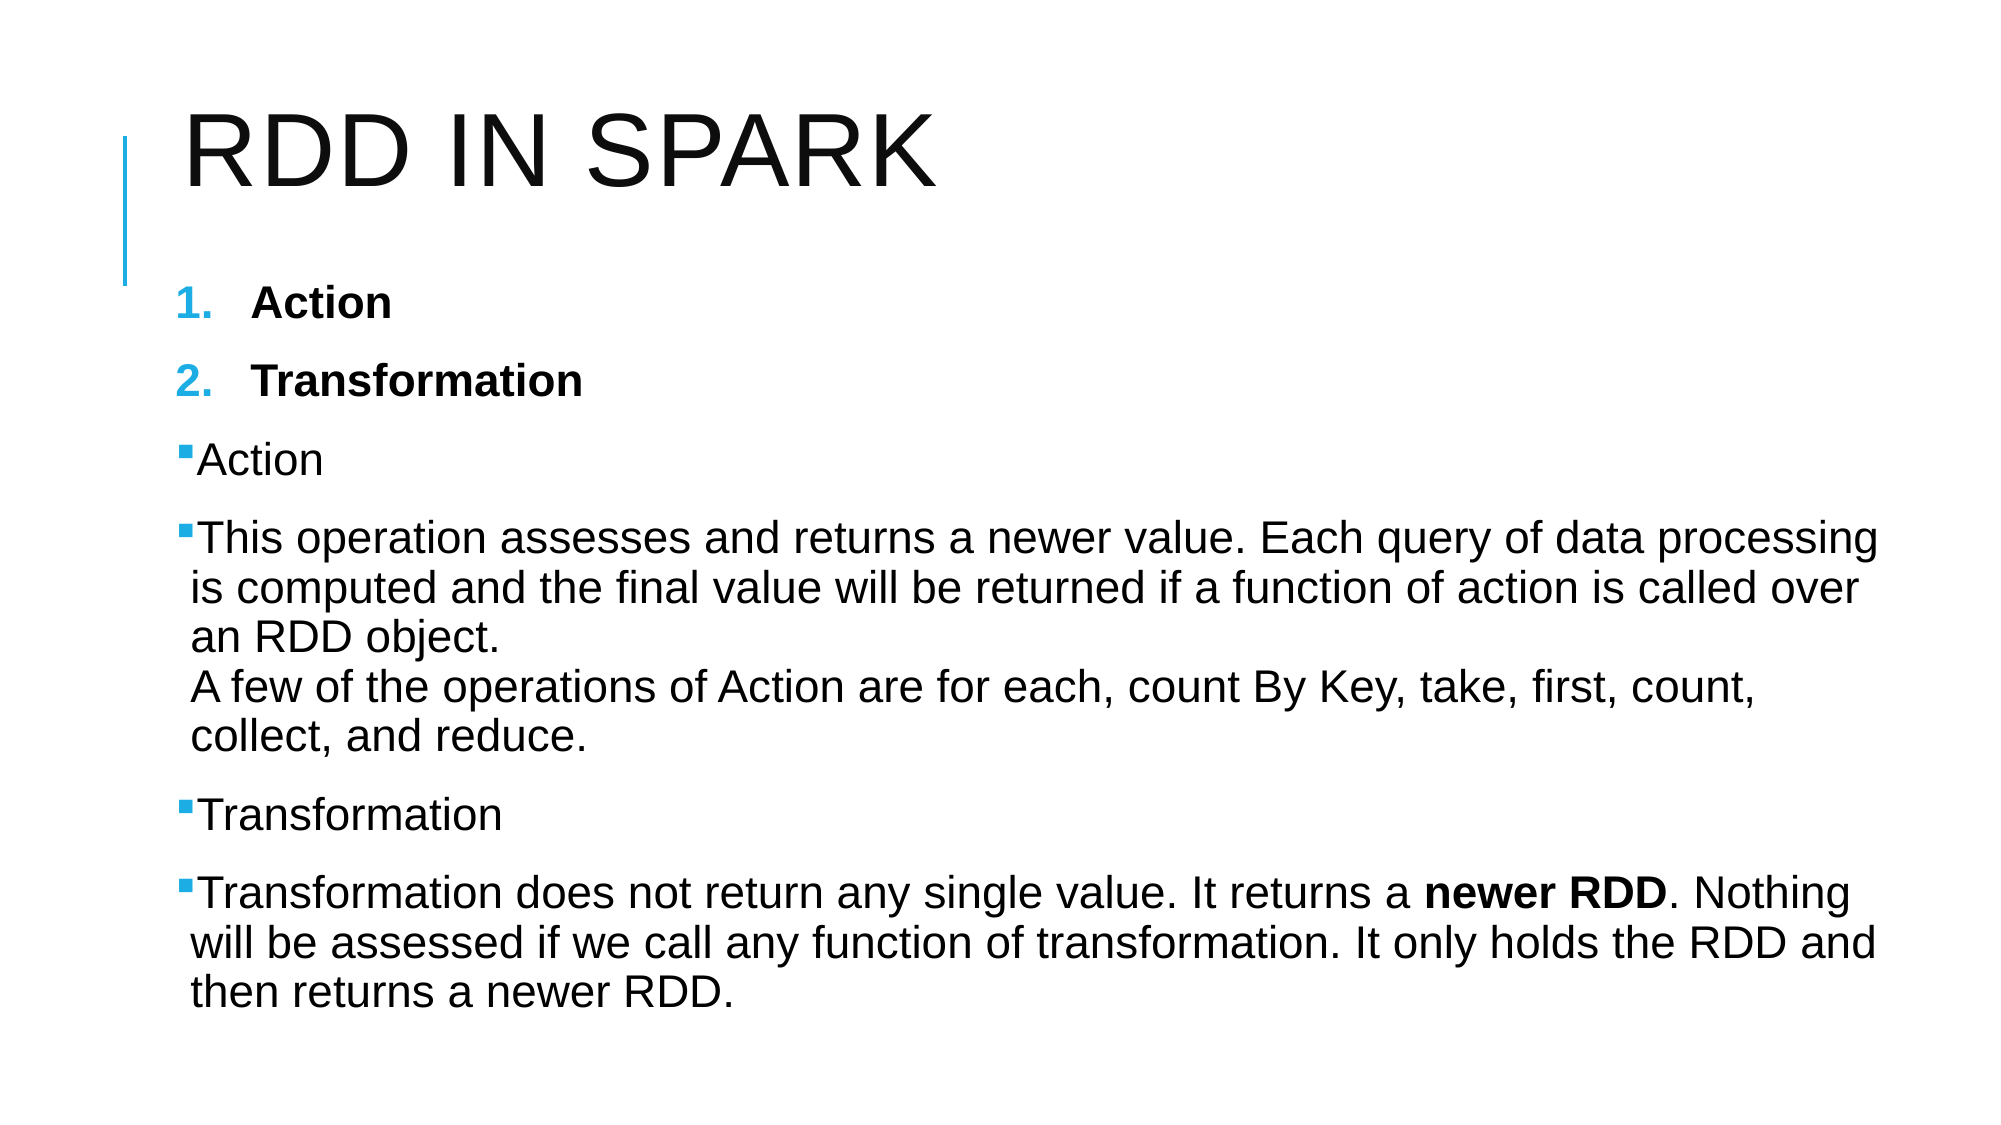

# RDD in Spark
Action
Transformation
Action
This operation assesses and returns a newer value. Each query of data processing is computed and the final value will be returned if a function of action is called over an RDD object.
A few of the operations of Action are for each, count By Key, take, first, count, collect, and reduce.
Transformation
Transformation does not return any single value. It returns a newer RDD. Nothing will be assessed if we call any function of transformation. It only holds the RDD and then returns a newer RDD.